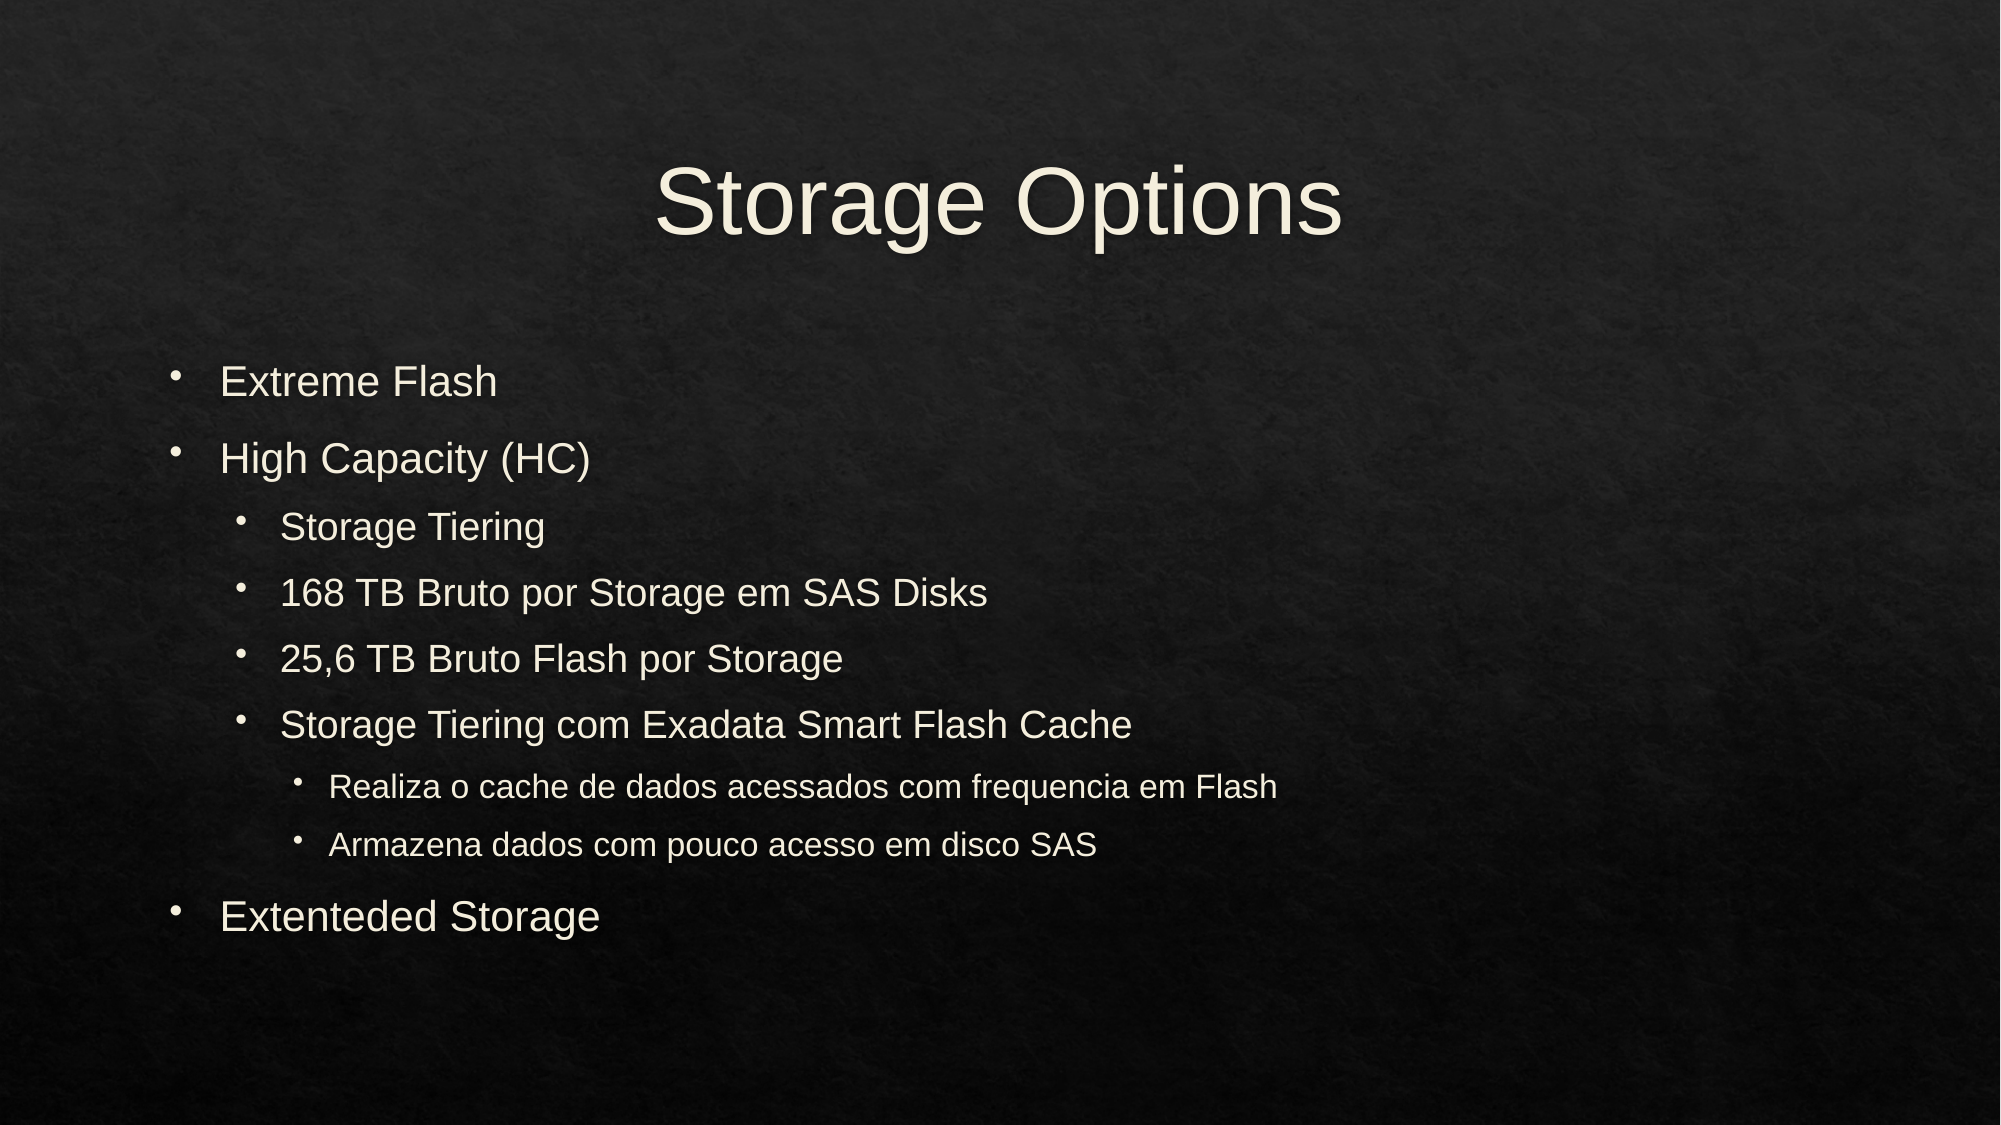

# Storage Options
Extreme Flash
High Capacity (HC)
Storage Tiering
168 TB Bruto por Storage em SAS Disks
25,6 TB Bruto Flash por Storage
Storage Tiering com Exadata Smart Flash Cache
Realiza o cache de dados acessados com frequencia em Flash
Armazena dados com pouco acesso em disco SAS
Extenteded Storage